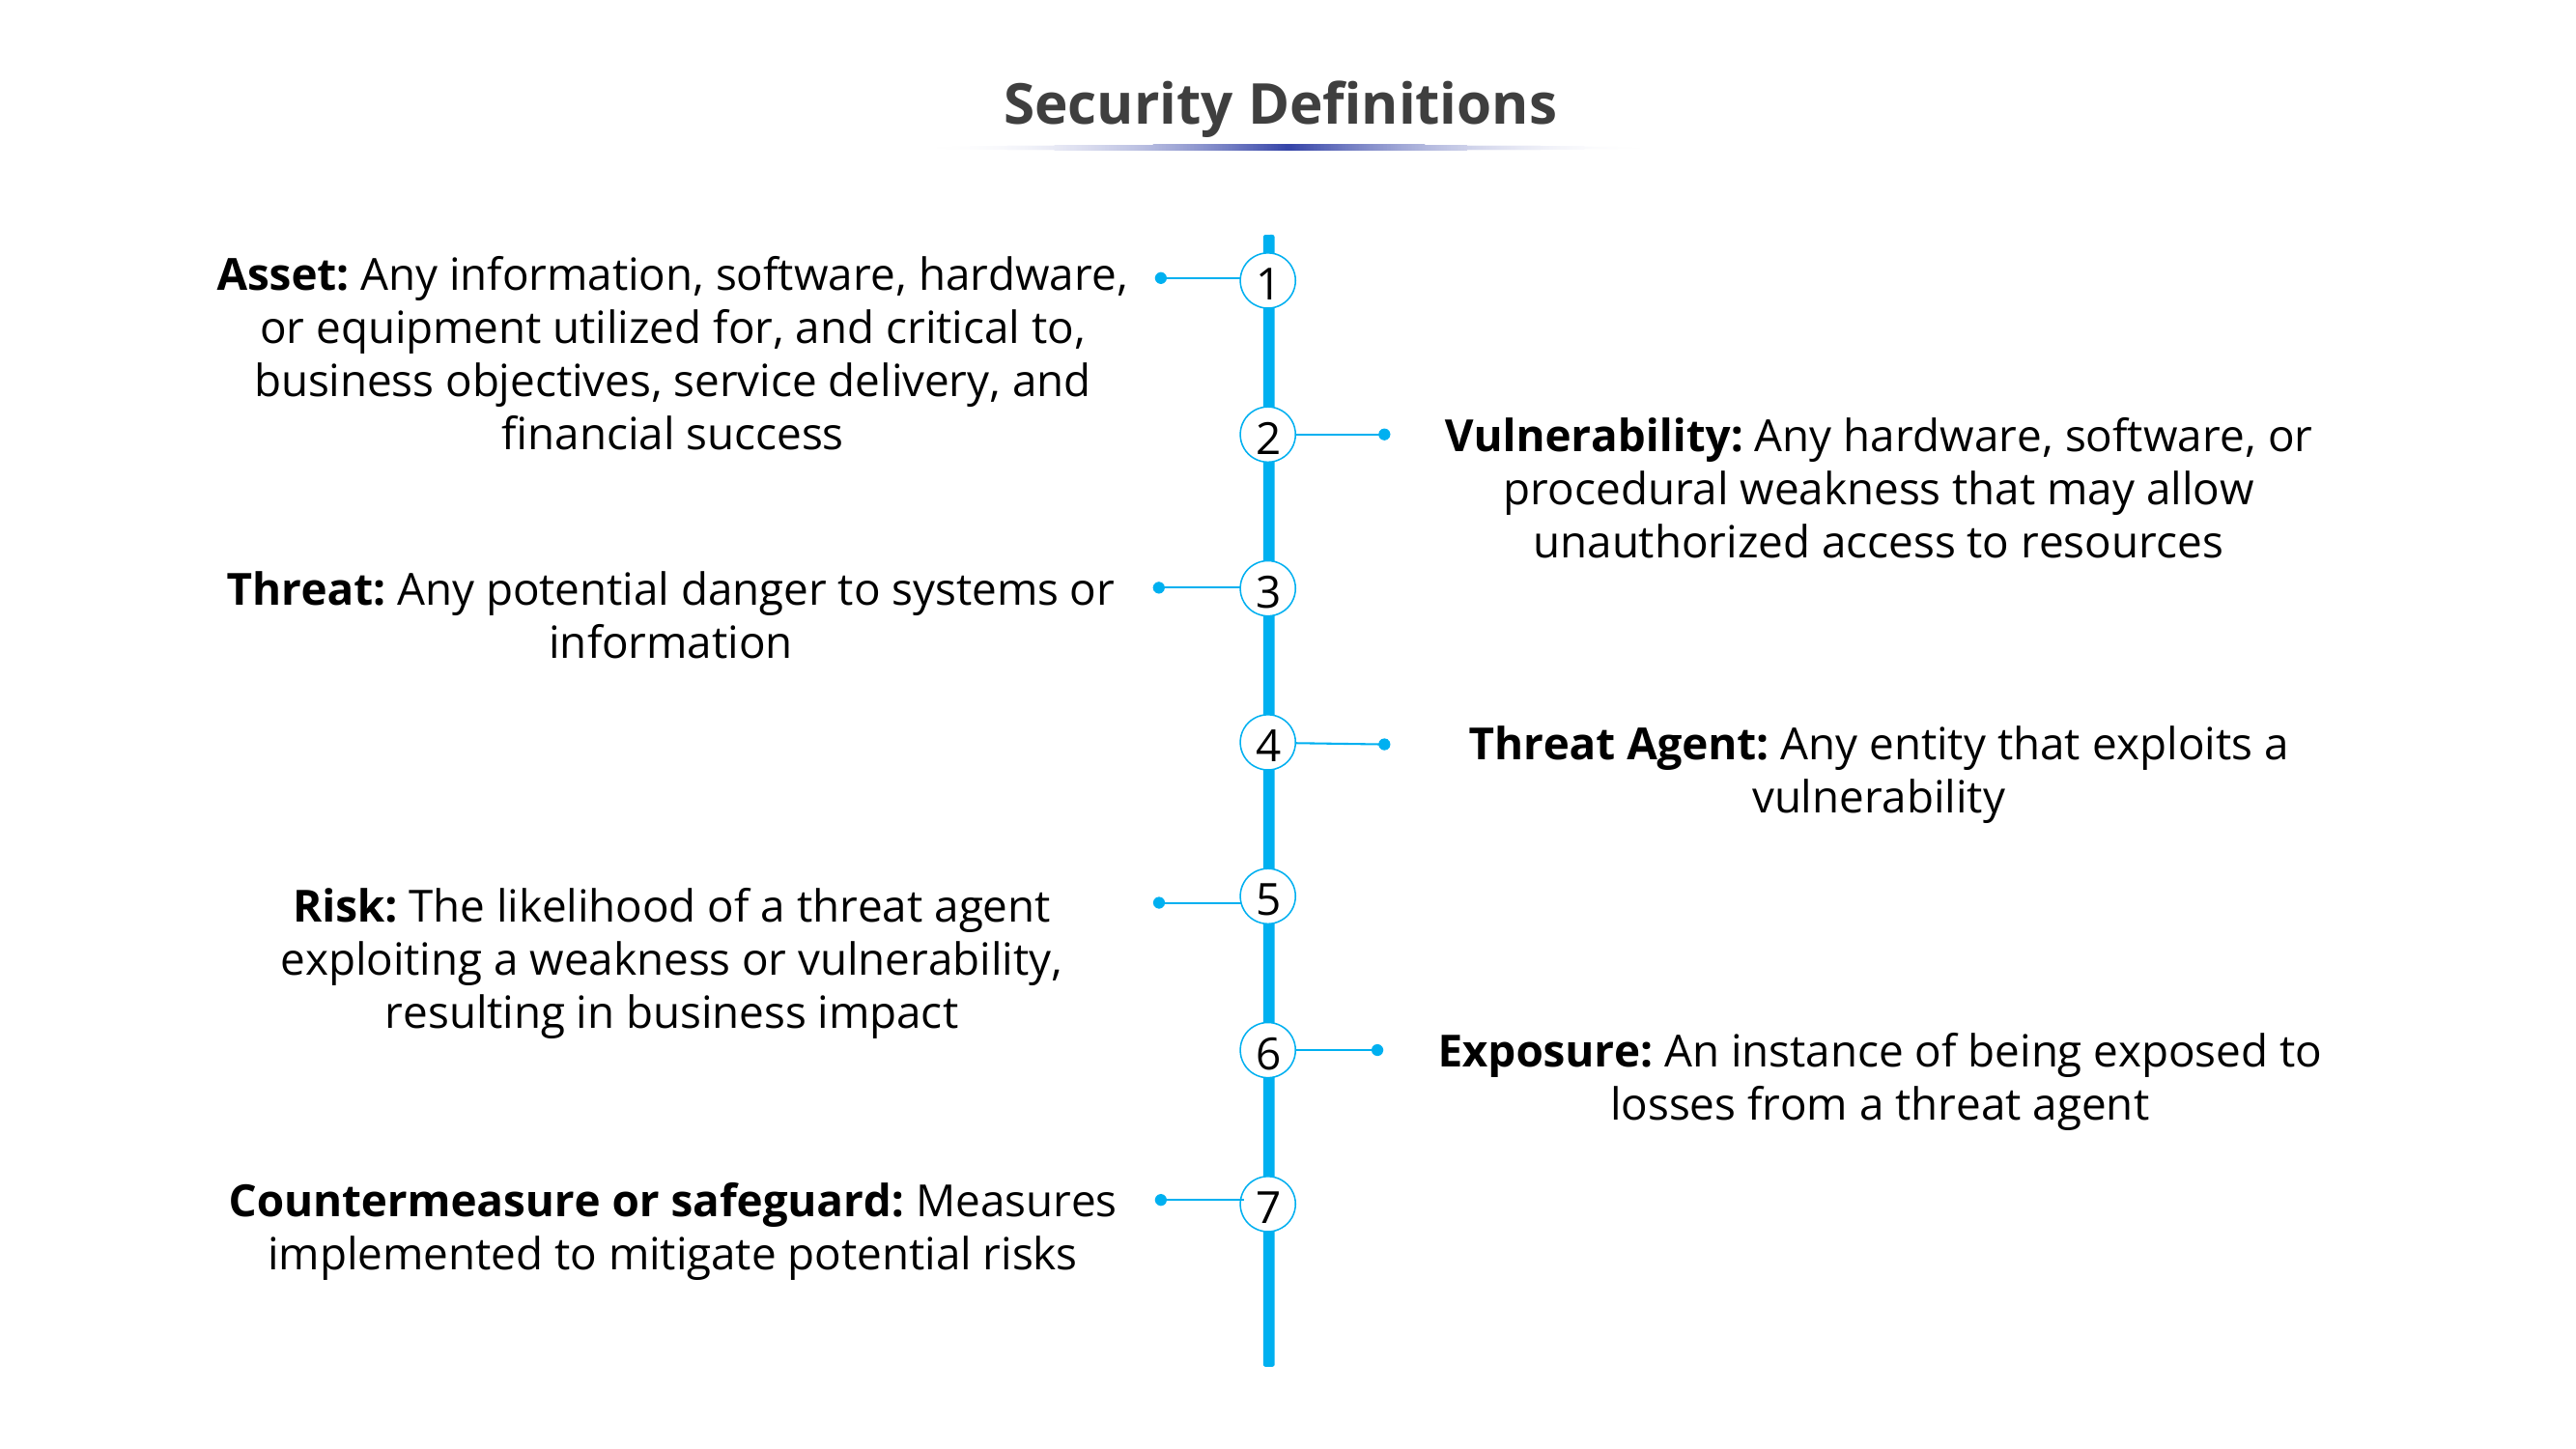

Security Definitions

Asset: Any information, software, hardware, or equipment utilized for, and critical to, business objectives, service delivery, and financial success
1

Vulnerability: Any hardware, software, or procedural weakness that may allow unauthorized access to resources
2

Threat: Any potential danger to systems or information
3

Threat Agent: Any entity that exploits a vulnerability
4

5

Risk: The likelihood of a threat agent exploiting a weakness or vulnerability, resulting in business impact
Exposure: An instance of being exposed to losses from a threat agent
6

Countermeasure or safeguard: Measures implemented to mitigate potential risks
7